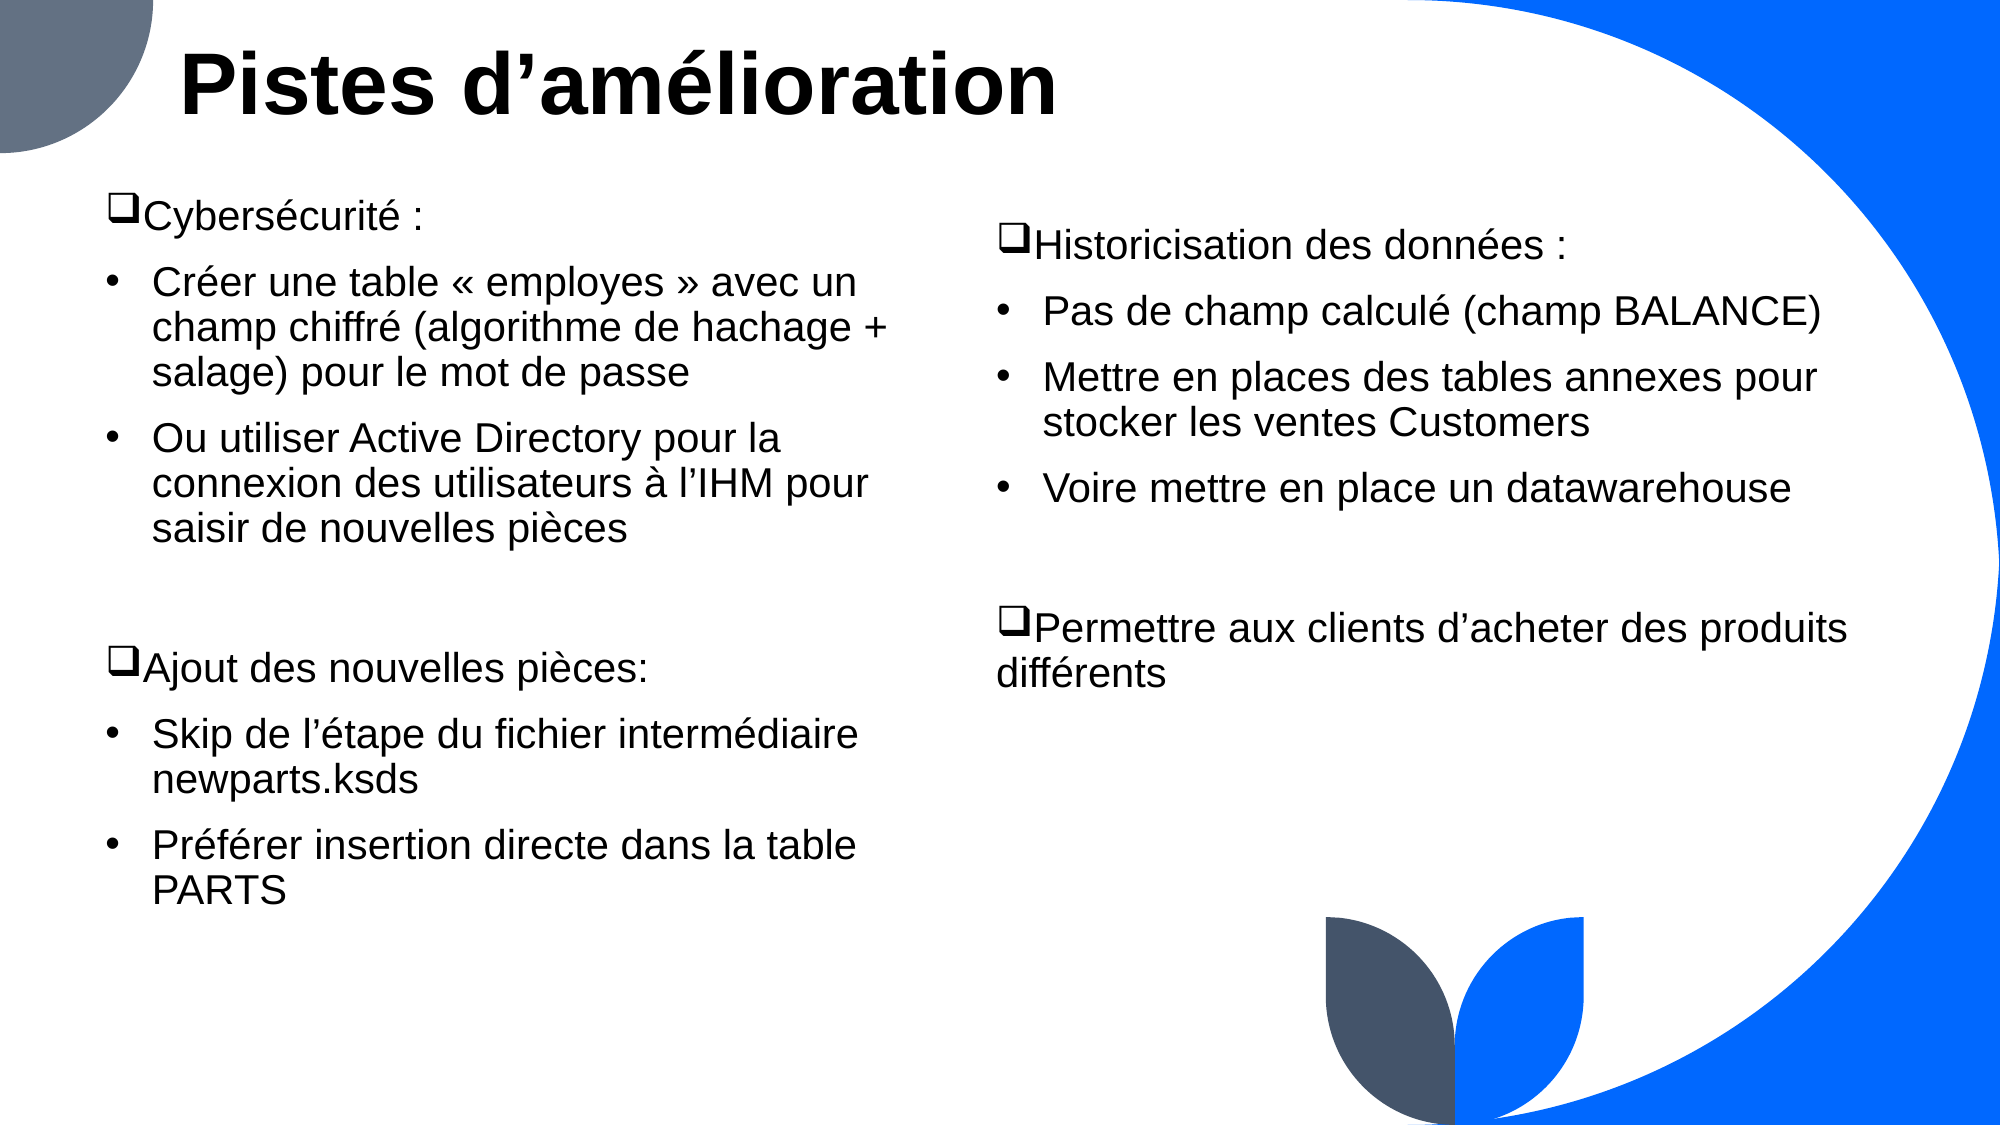

# Pistes d’amélioration
Cybersécurité :
Créer une table « employes » avec un champ chiffré (algorithme de hachage + salage) pour le mot de passe
Ou utiliser Active Directory pour la connexion des utilisateurs à l’IHM pour saisir de nouvelles pièces

Ajout des nouvelles pièces:
Skip de l’étape du fichier intermédiaire newparts.ksds
Préférer insertion directe dans la table PARTS
Historicisation des données :
Pas de champ calculé (champ BALANCE)
Mettre en places des tables annexes pour stocker les ventes Customers
Voire mettre en place un datawarehouse

Permettre aux clients d’acheter des produits différents